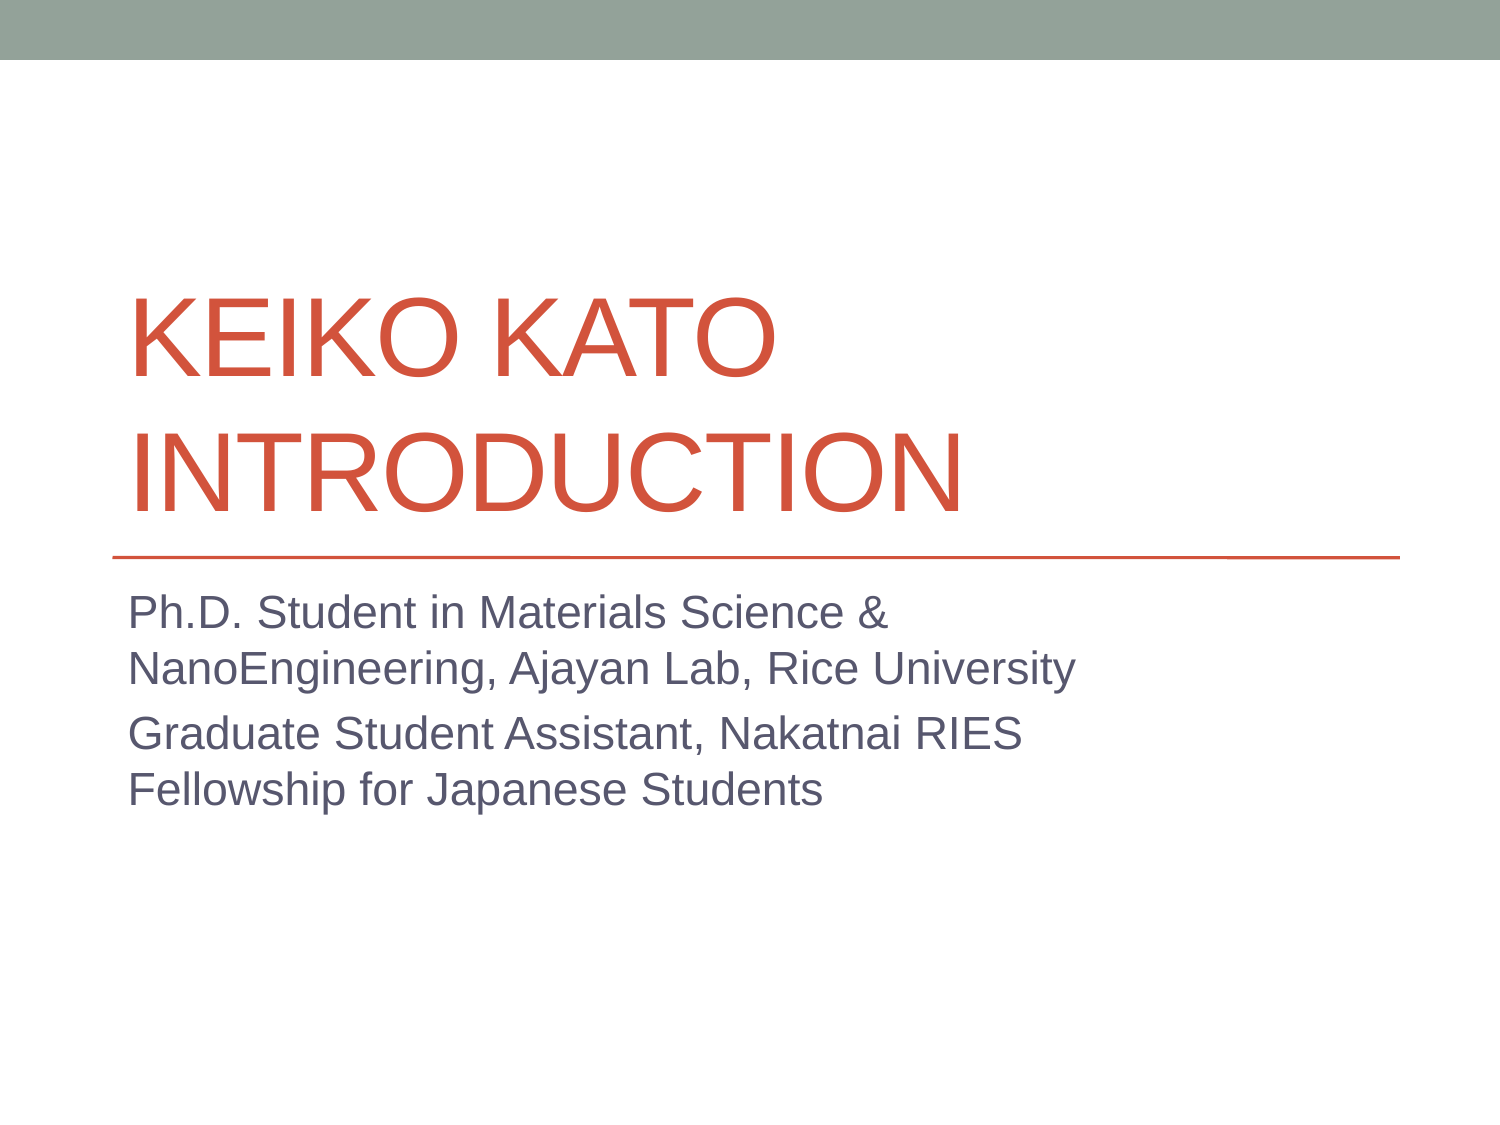

# Keiko Kato Introduction
Ph.D. Student in Materials Science & NanoEngineering, Ajayan Lab, Rice University
Graduate Student Assistant, Nakatnai RIES Fellowship for Japanese Students